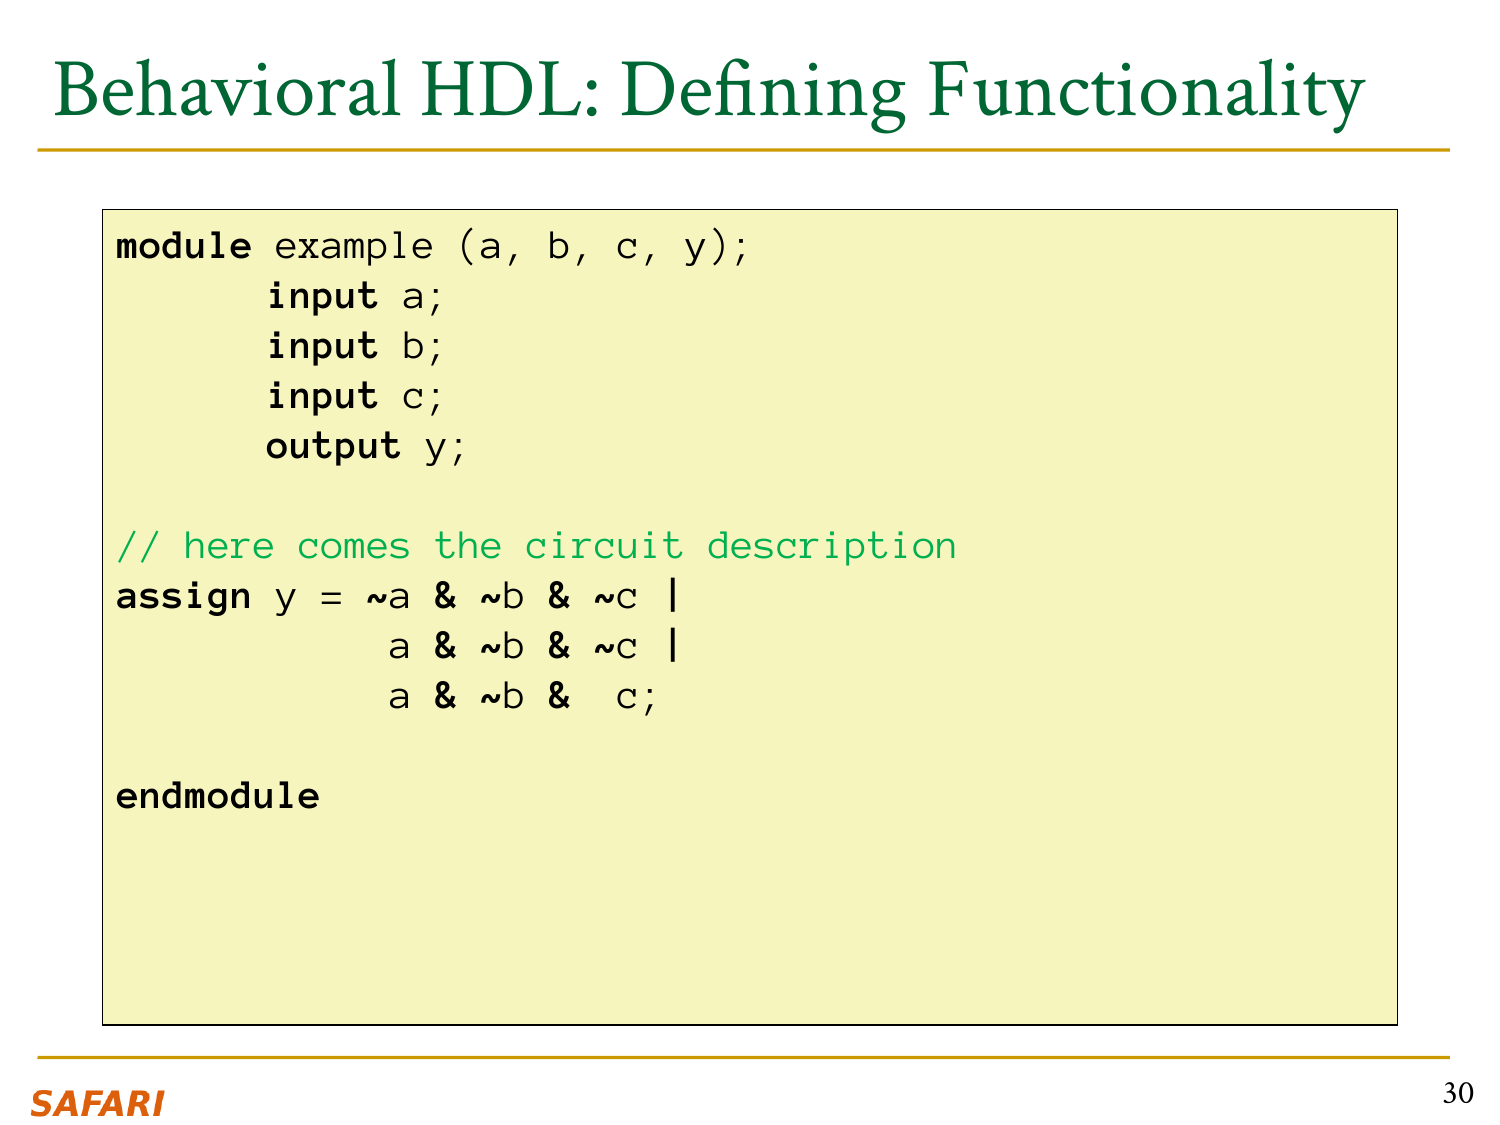

# Behavioral HDL: Defining Functionality
module example (a, b, c, y);
	input a;
	input b;
	input c;
	output y;

// here comes the circuit description
assign y = ~a & ~b & ~c |
            a & ~b & ~c |
            a & ~b &  c;

endmodule
30